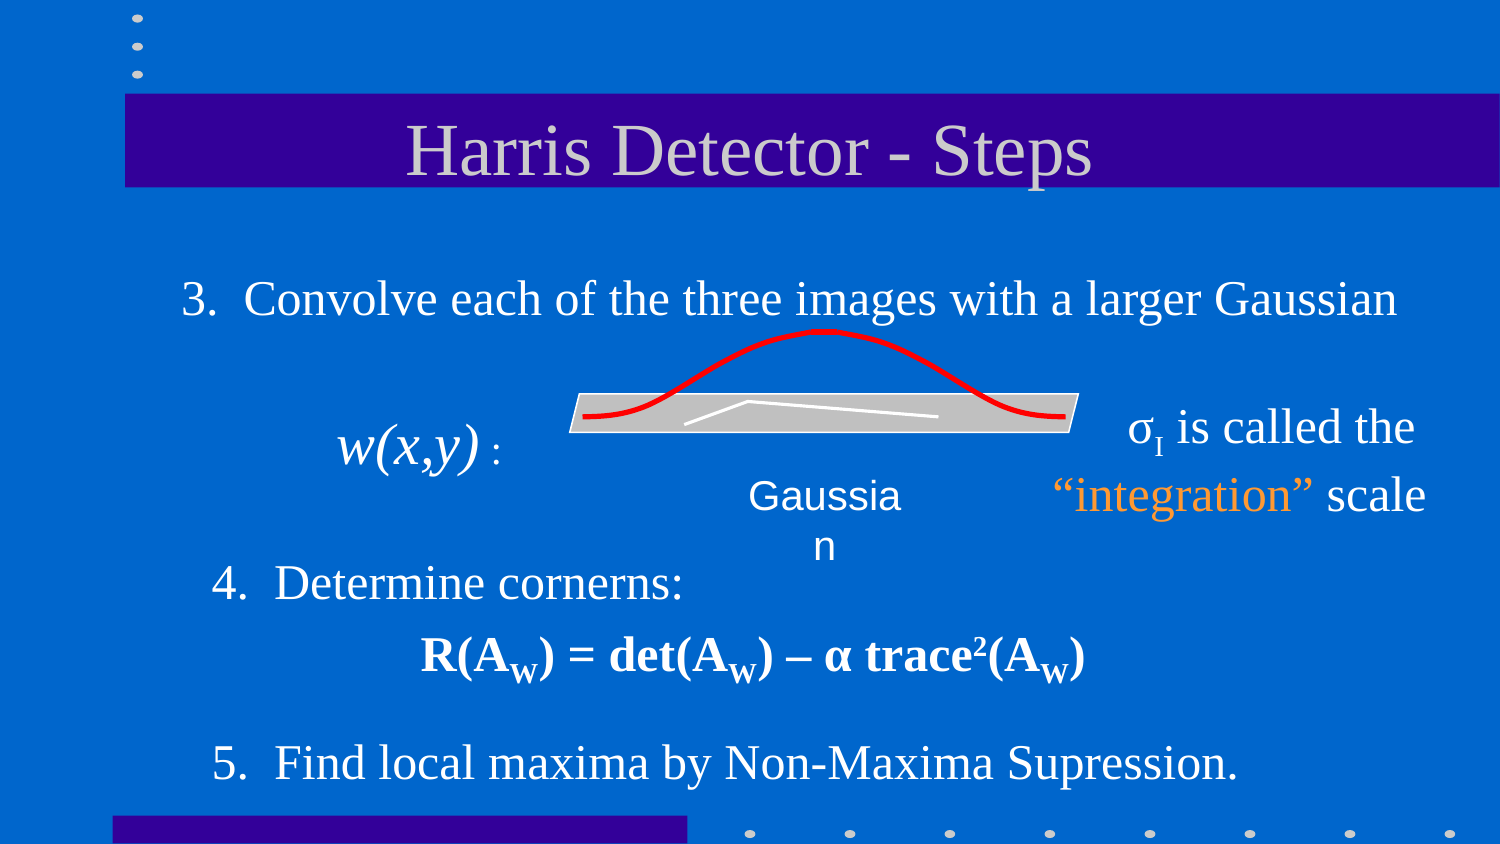

# Harris Detector - Steps
3.  Convolve each of the three images with a larger Gaussian

Gaussian
w(x,y) :
      σI is called the  “integration” scale
4.  Determine cornerns:
R(AW) = det(AW) – α trace2(AW)
5.  Find local maxima by Non-Maxima Supression.